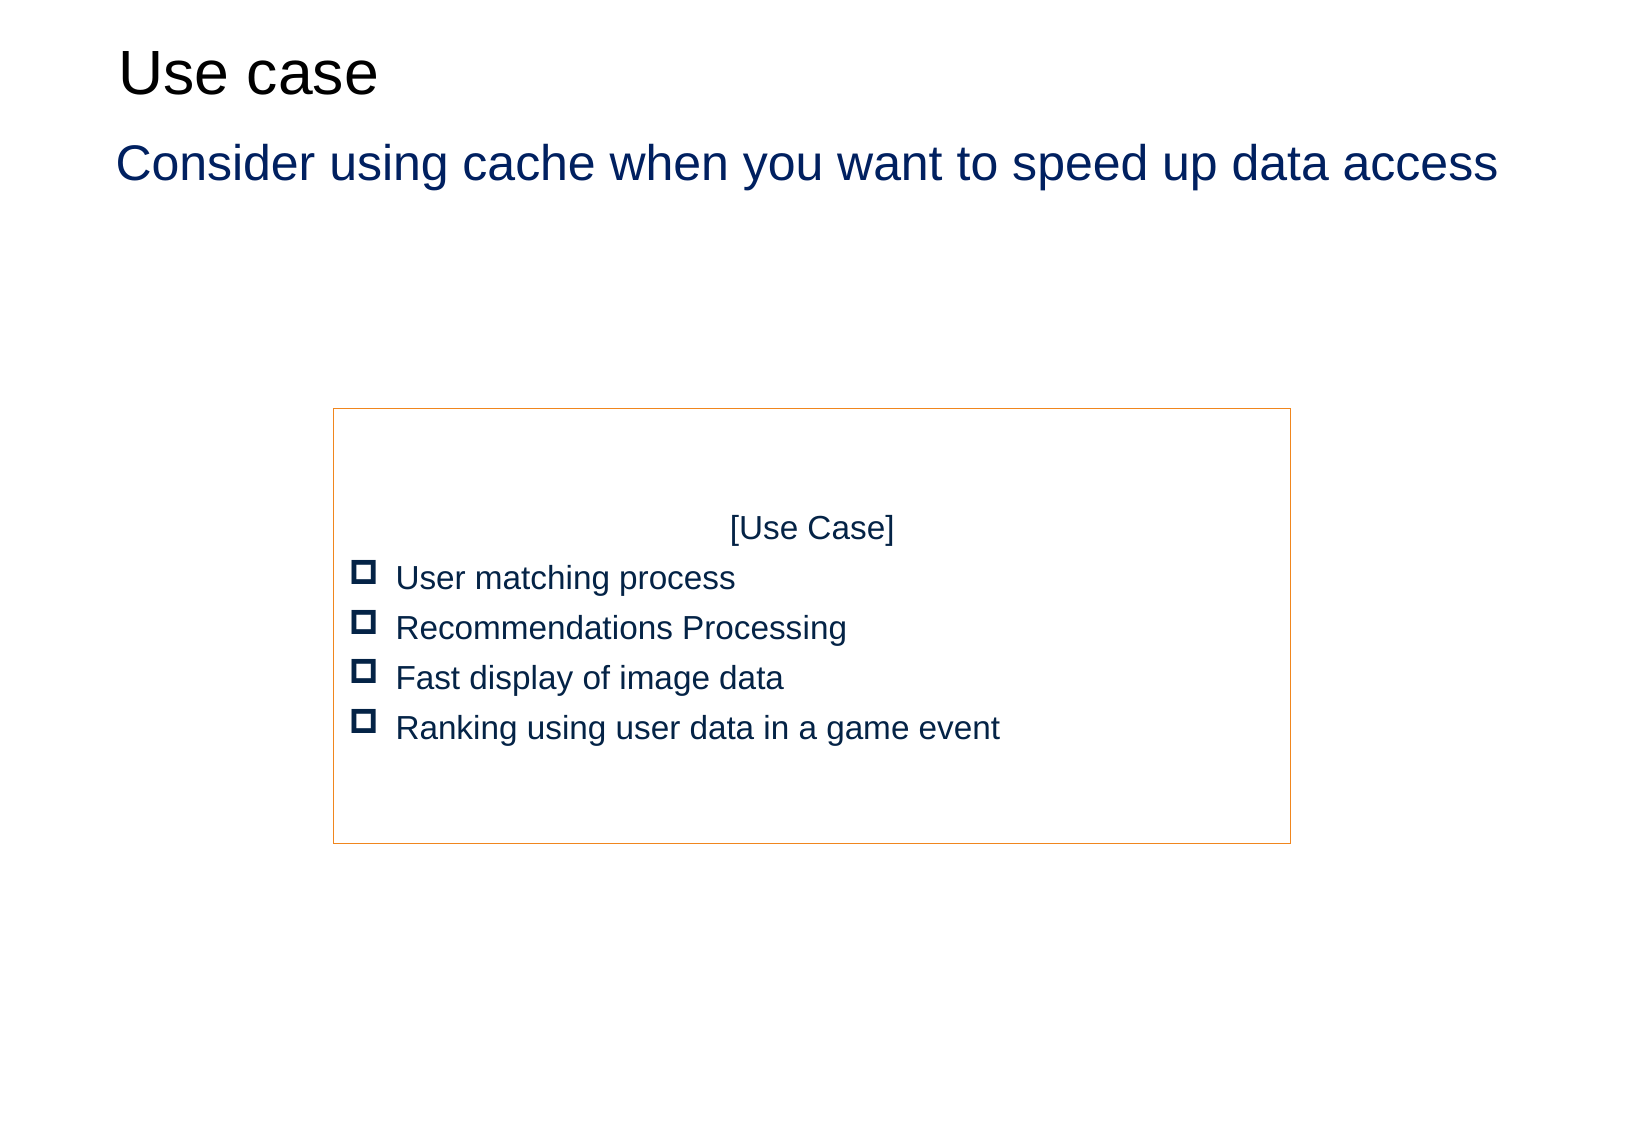

Use case
Consider using cache when you want to speed up data access
[Use Case]
User matching process
Recommendations Processing
Fast display of image data
Ranking using user data in a game event